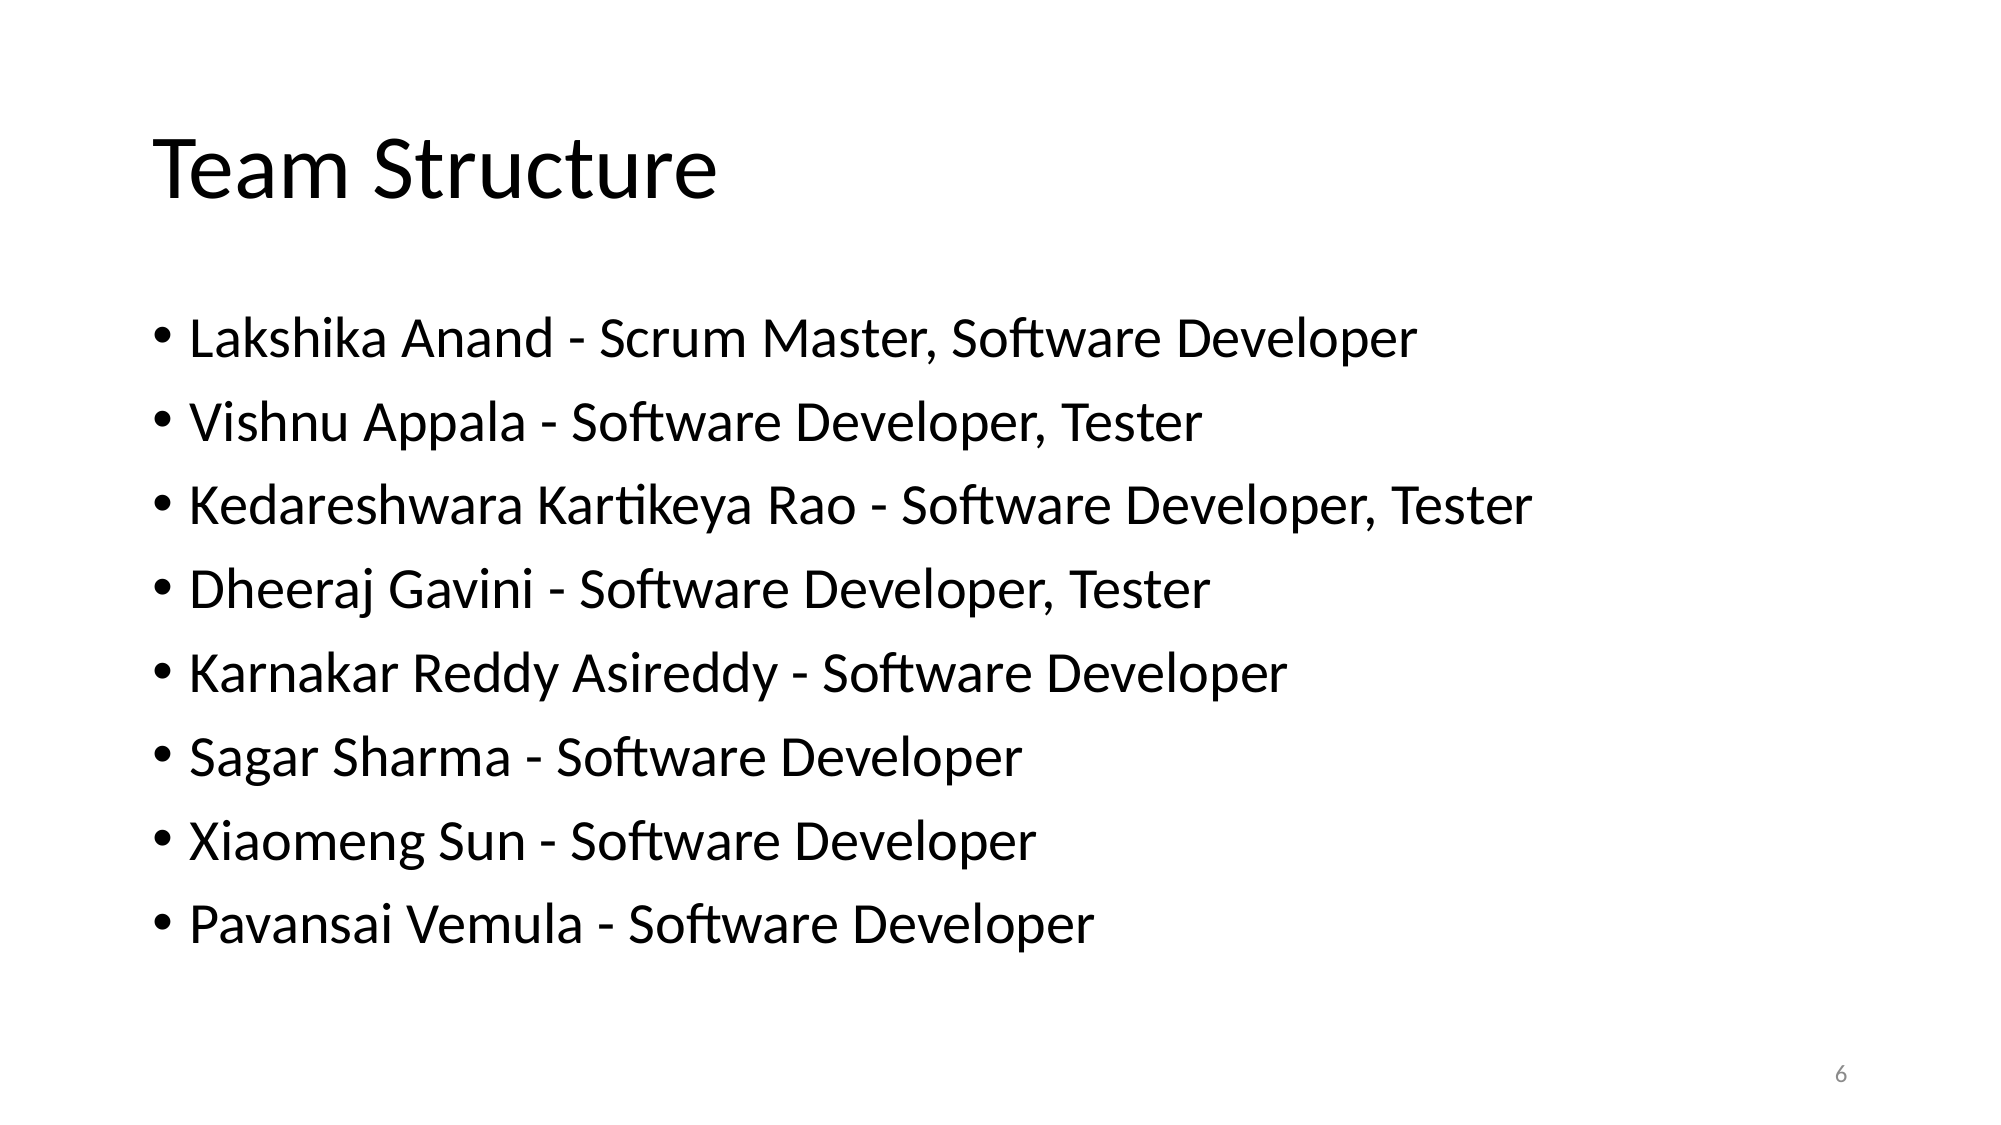

# Team Structure
Lakshika Anand - Scrum Master, Software Developer
Vishnu Appala - Software Developer, Tester
Kedareshwara Kartikeya Rao - Software Developer, Tester
Dheeraj Gavini - Software Developer, Tester
Karnakar Reddy Asireddy - Software Developer
Sagar Sharma - Software Developer
Xiaomeng Sun - Software Developer
Pavansai Vemula - Software Developer
6